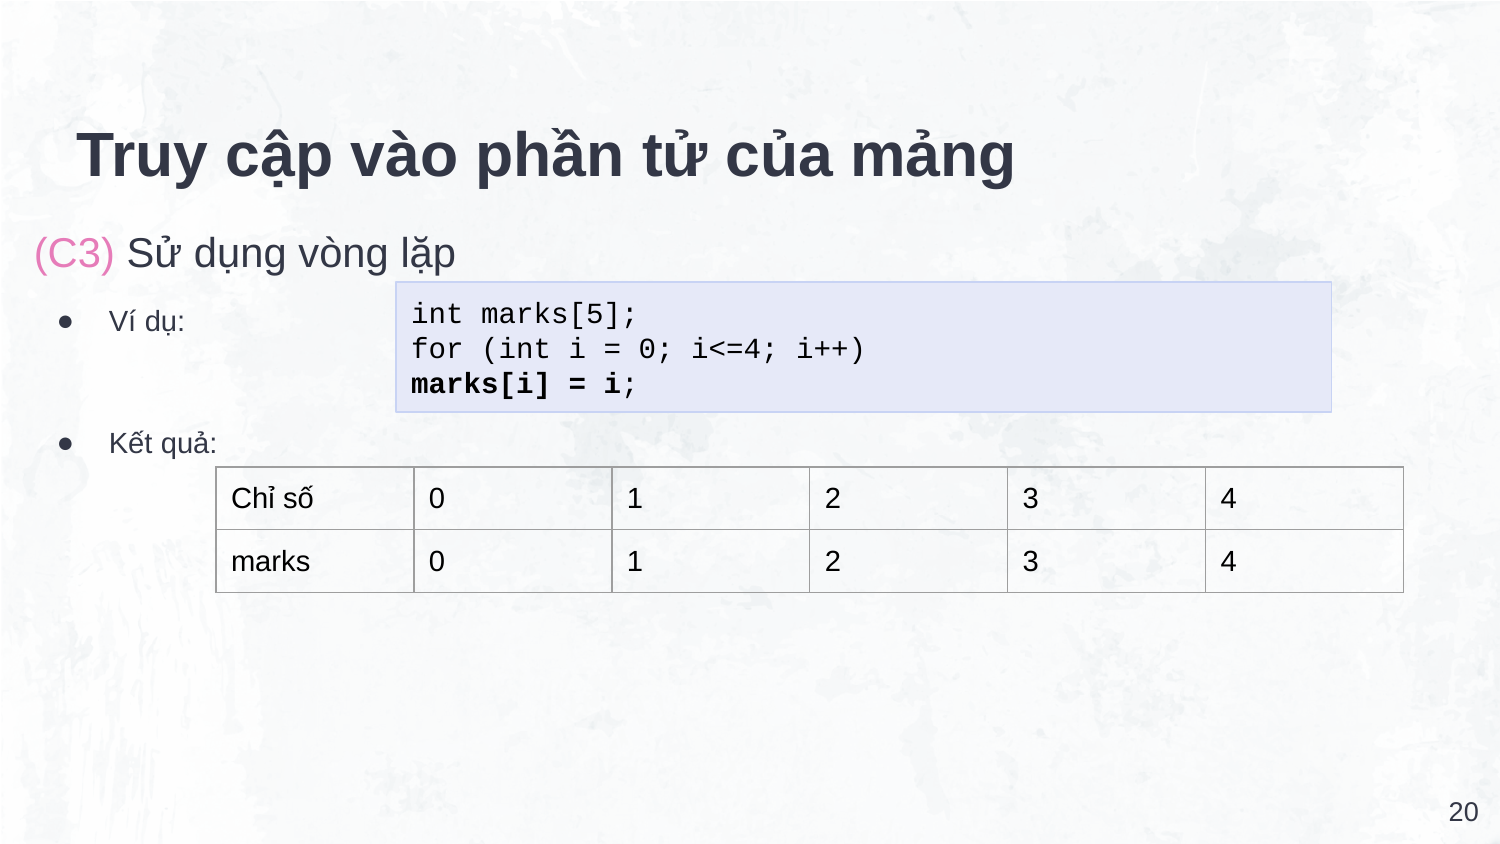

# Truy cập vào phần tử của mảng
(C3) Sử dụng vòng lặp
Ví dụ:

Kết quả:

int marks[5];
for (int i = 0; i<=4; i++)
marks[i] = i;
| Chỉ số | 0 | 1 | 2 | 3 | 4 |
| --- | --- | --- | --- | --- | --- |
| marks | 0 | 1 | 2 | 3 | 4 |
20